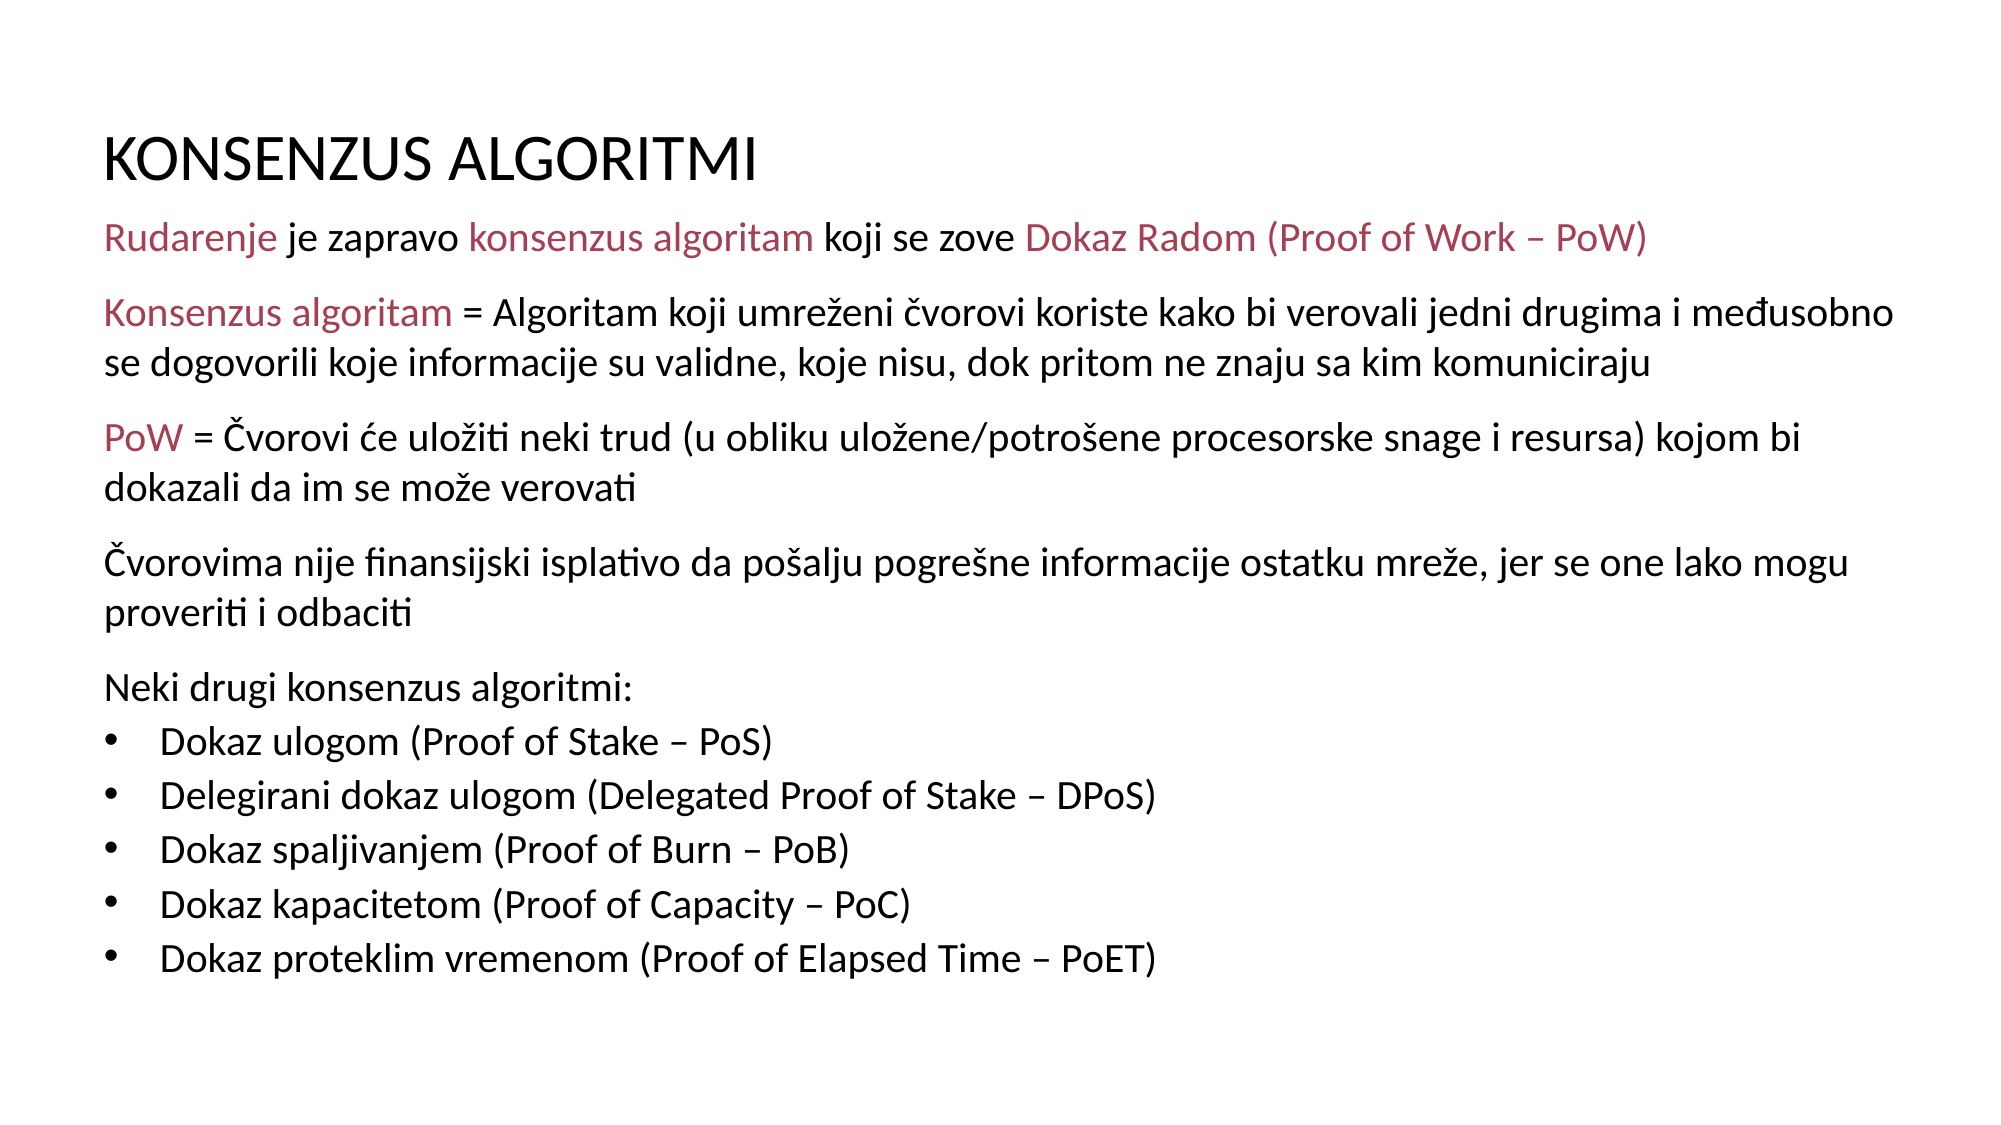

KONSENZUS ALGORITMI
Rudarenje je zapravo konsenzus algoritam koji se zove Dokaz Radom (Proof of Work – PoW)
Konsenzus algoritam = Algoritam koji umreženi čvorovi koriste kako bi verovali jedni drugima i međusobno se dogovorili koje informacije su validne, koje nisu, dok pritom ne znaju sa kim komuniciraju
PoW = Čvorovi će uložiti neki trud (u obliku uložene/potrošene procesorske snage i resursa) kojom bi dokazali da im se može verovati
Čvorovima nije finansijski isplativo da pošalju pogrešne informacije ostatku mreže, jer se one lako mogu proveriti i odbaciti
Neki drugi konsenzus algoritmi:
Dokaz ulogom (Proof of Stake – PoS)
Delegirani dokaz ulogom (Delegated Proof of Stake – DPoS)
Dokaz spaljivanjem (Proof of Burn – PoB)
Dokaz kapacitetom (Proof of Capacity – PoC)
Dokaz proteklim vremenom (Proof of Elapsed Time – PoET)